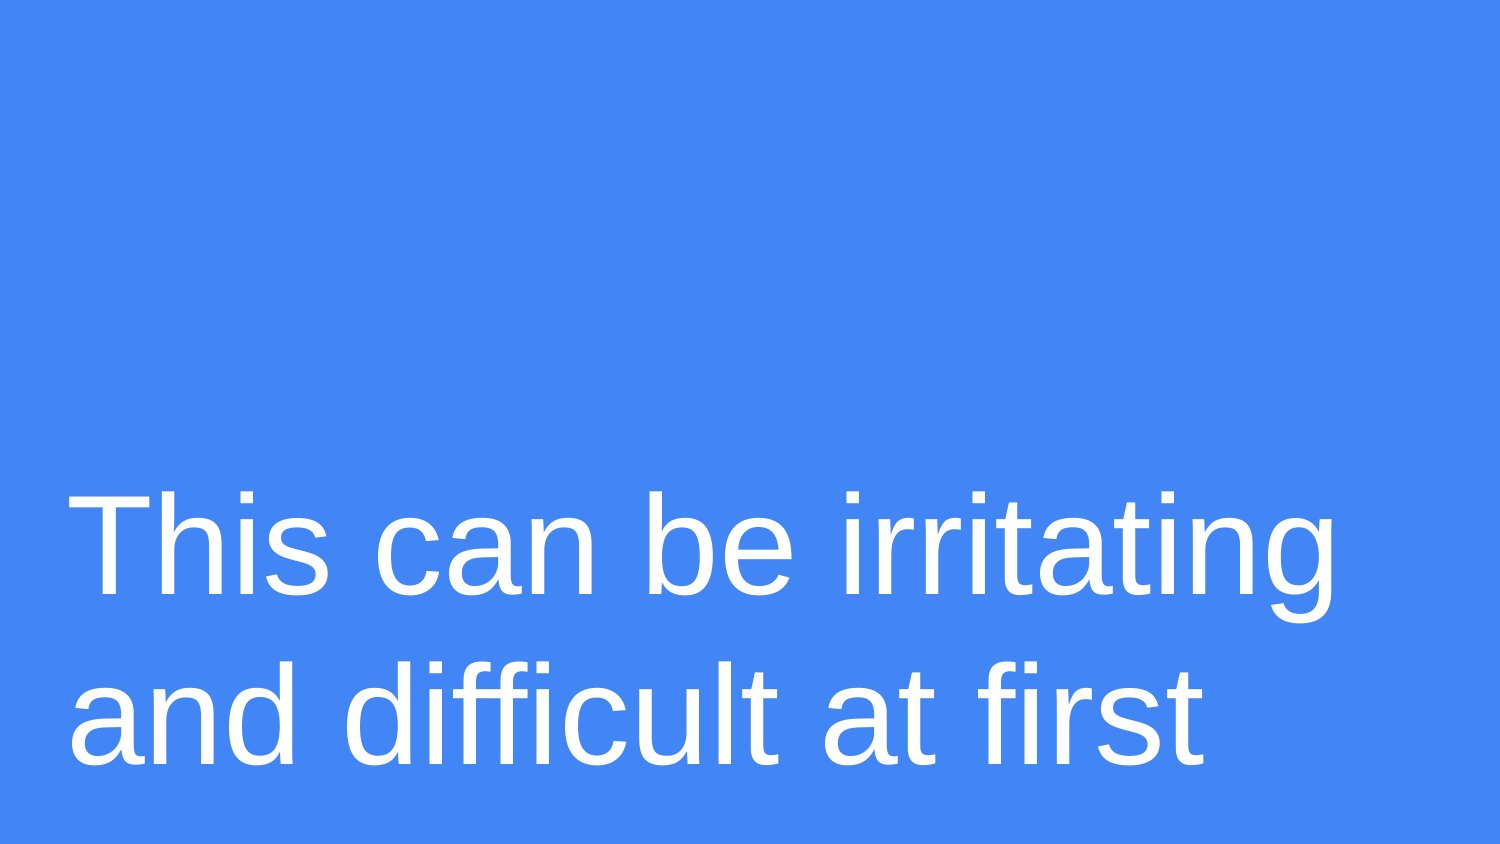

# This can be irritating and difficult at first